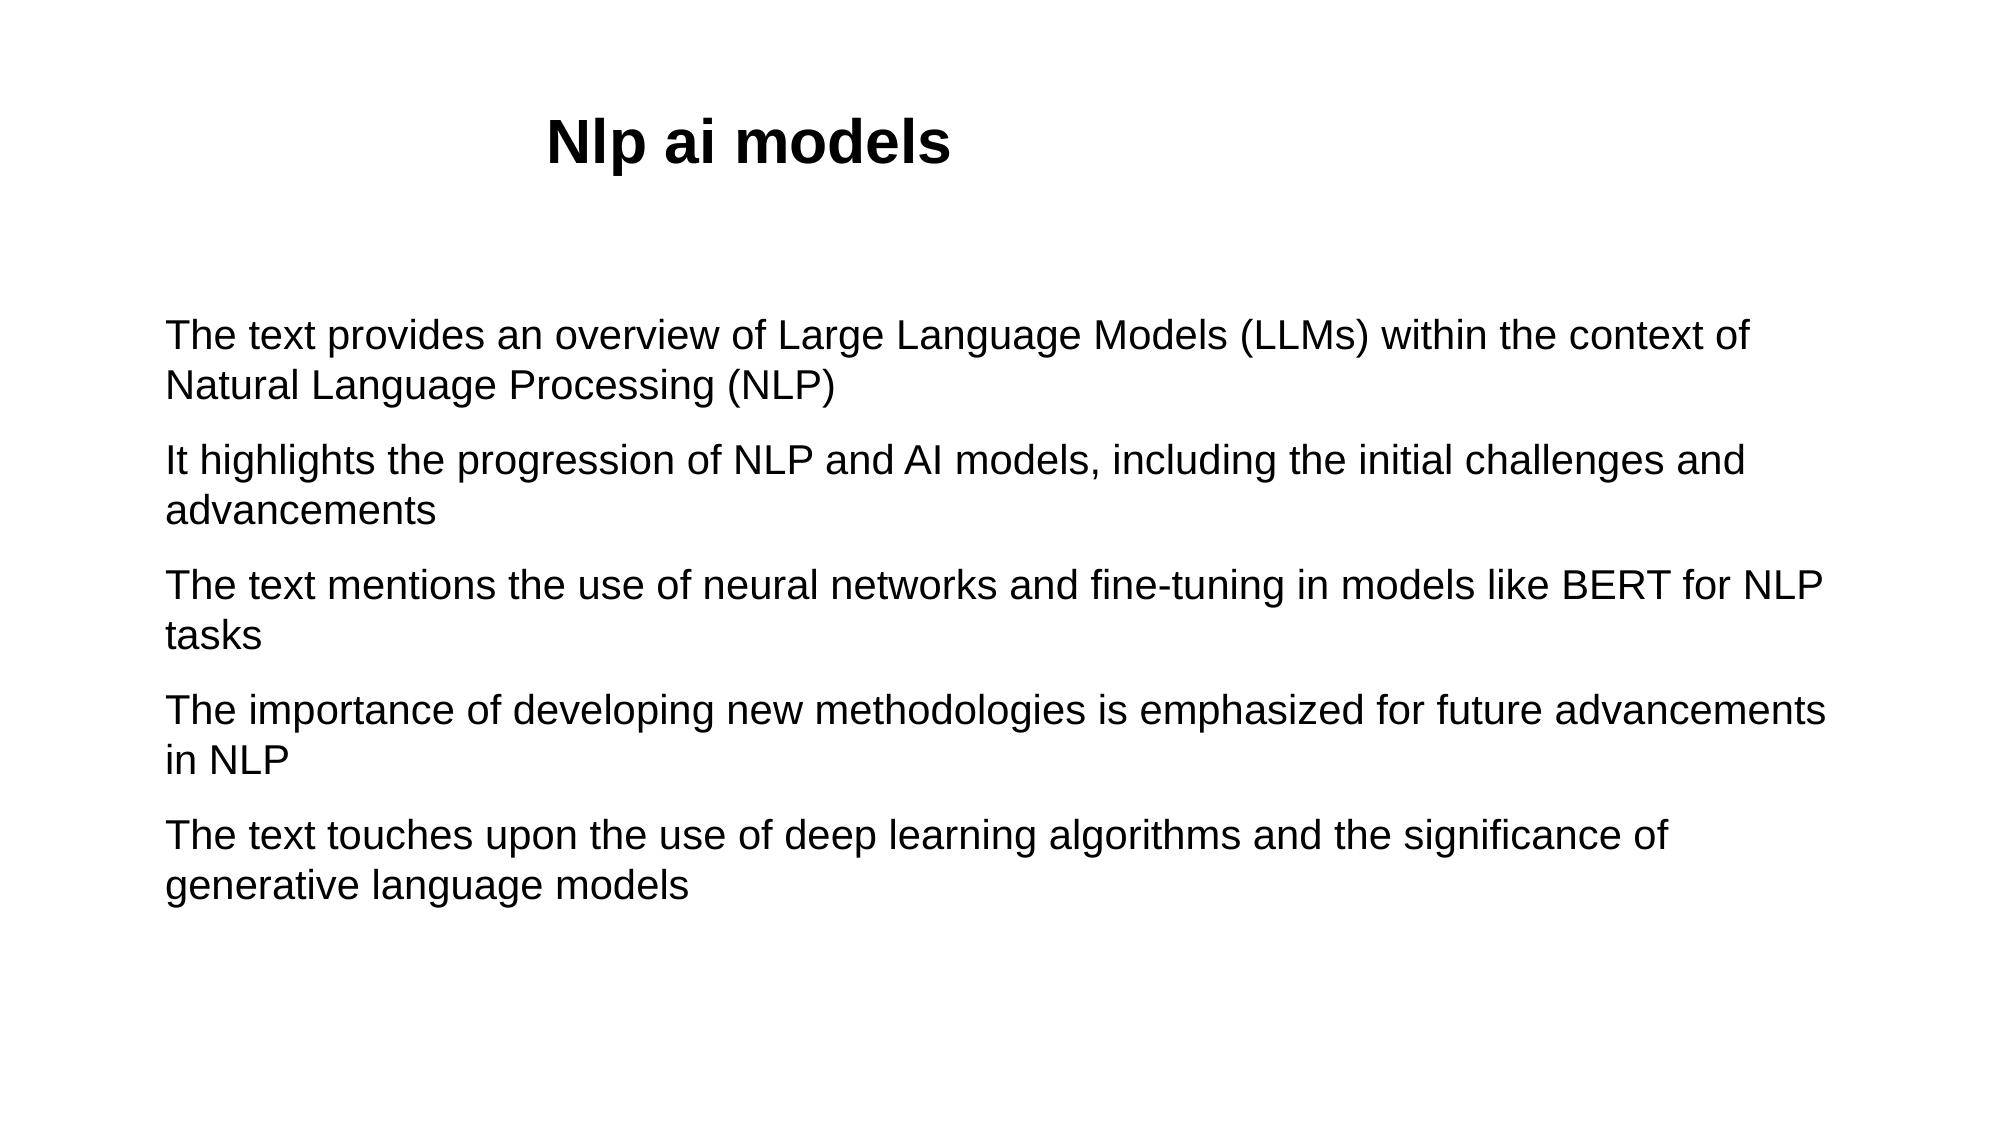

# Nlp ai models

The text provides an overview of Large Language Models (LLMs) within the context of Natural Language Processing (NLP)
It highlights the progression of NLP and AI models, including the initial challenges and advancements
The text mentions the use of neural networks and fine-tuning in models like BERT for NLP tasks
The importance of developing new methodologies is emphasized for future advancements in NLP
The text touches upon the use of deep learning algorithms and the significance of generative language models